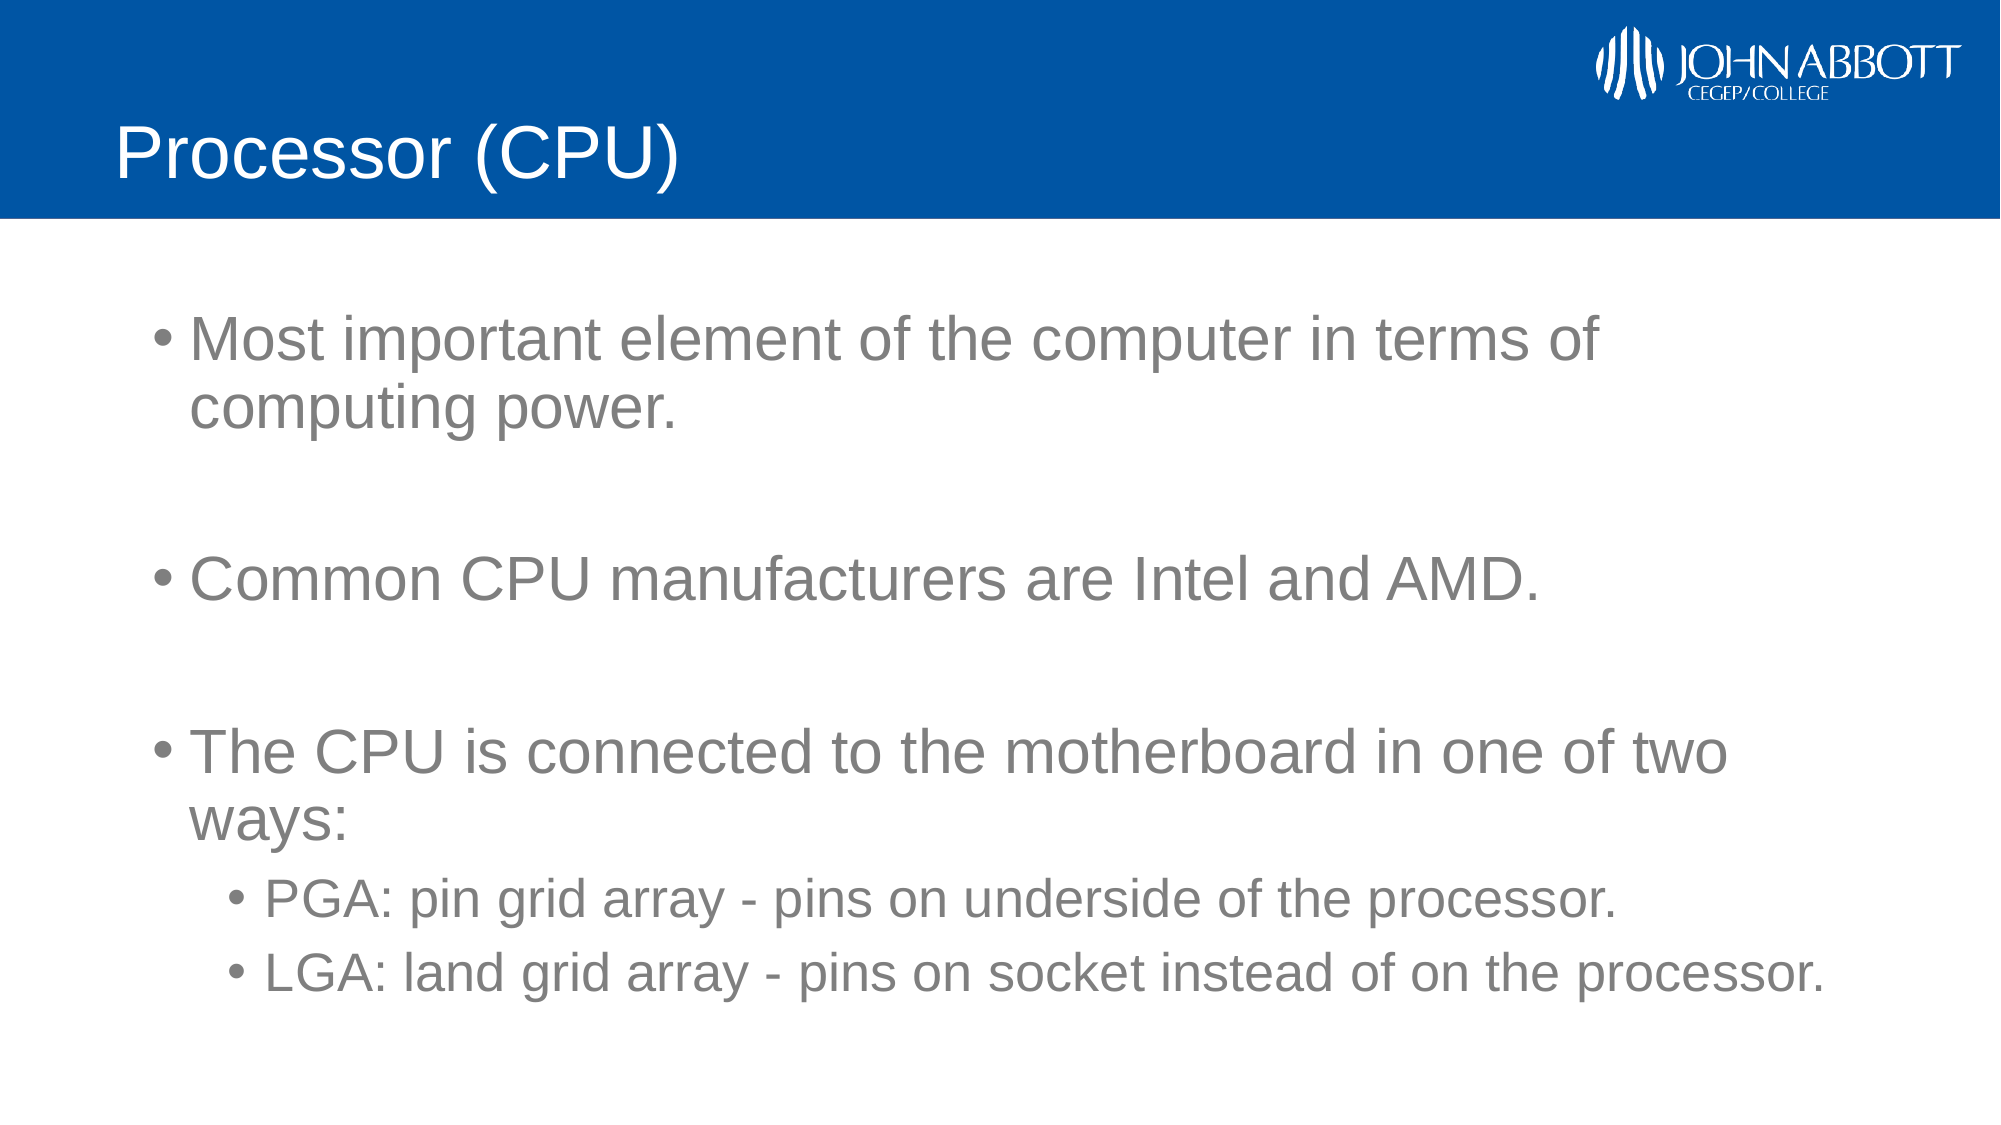

# Processor (CPU)
Most important element of the computer in terms of computing power.

Common CPU manufacturers are Intel and AMD.

The CPU is connected to the motherboard in one of two ways:
PGA: pin grid array - pins on underside of the processor.
LGA: land grid array - pins on socket instead of on the processor.